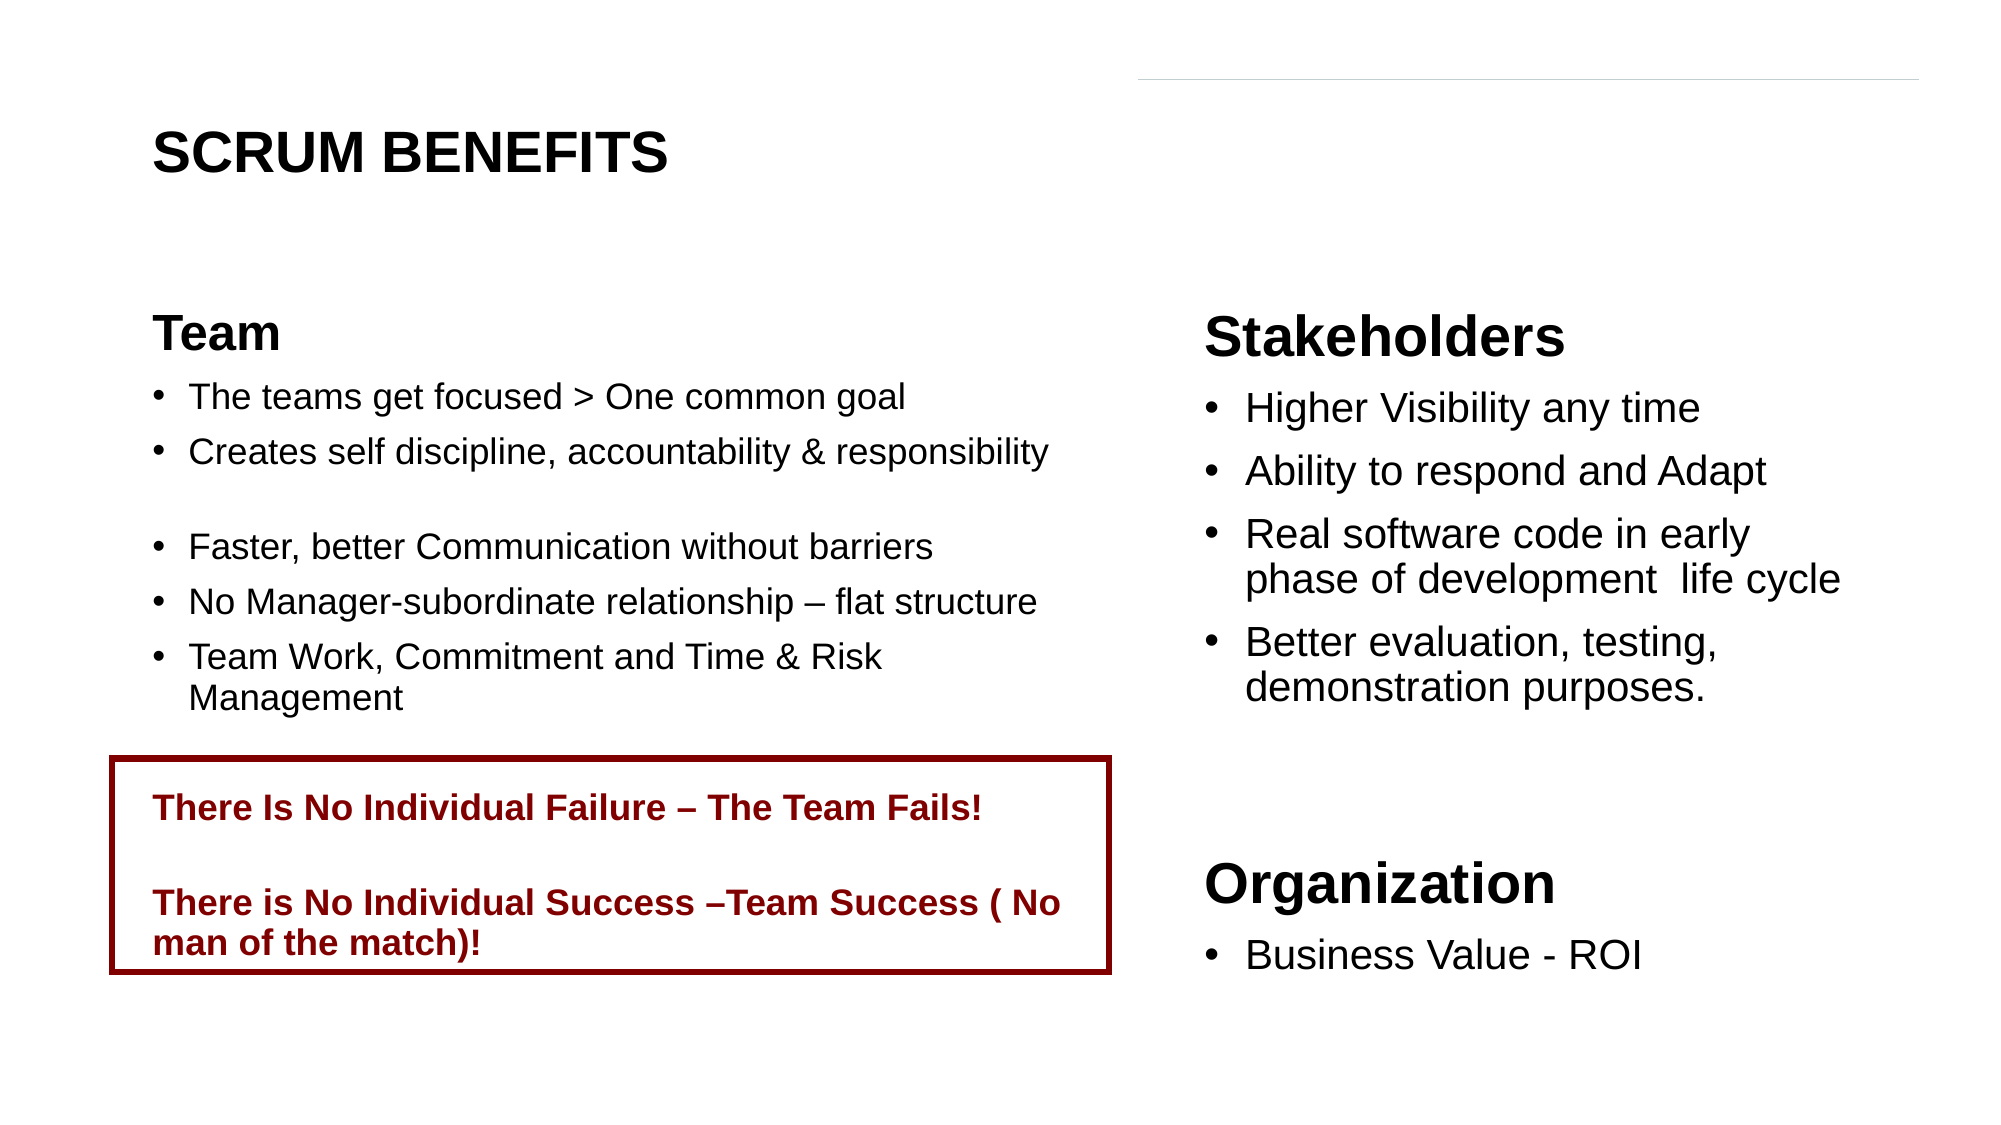

# SCRUM BENEFITS
Team
The teams get focused > One common goal
Creates self discipline, accountability & responsibility
Faster, better Communication without barriers
No Manager-subordinate relationship – flat structure
Team Work, Commitment and Time & Risk Management

There Is No Individual Failure – The Team Fails!
There is No Individual Success –Team Success ( No man of the match)!

Stakeholders
Higher Visibility any time
Ability to respond and Adapt
Real software code in early phase of development  life cycle
Better evaluation, testing, demonstration purposes.

Organization
Business Value - ROI